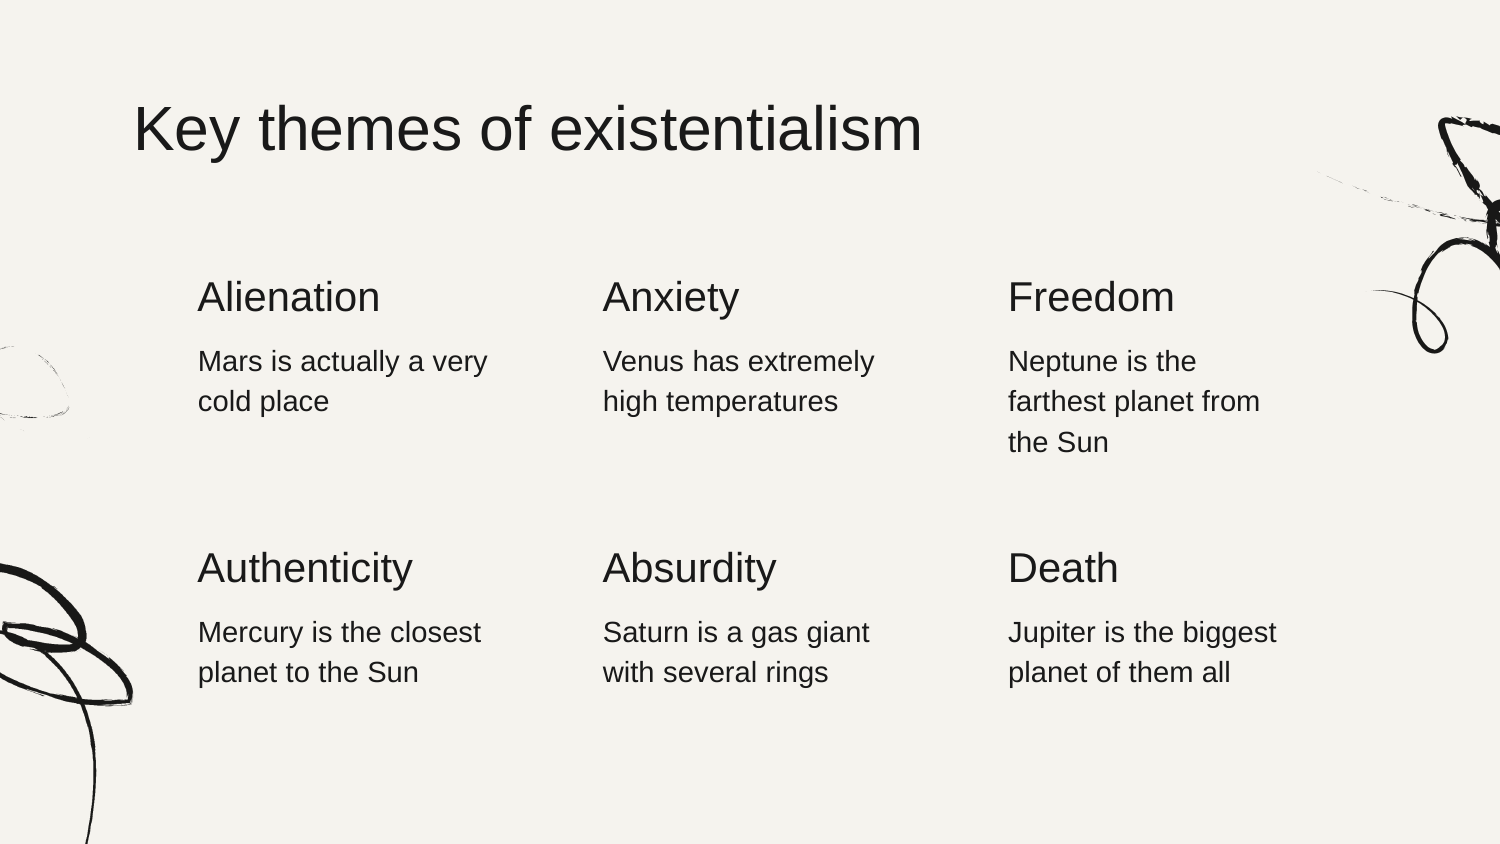

# Key themes of existentialism
Alienation
Anxiety
Freedom
Mars is actually a very cold place
Venus has extremely high temperatures
Neptune is the farthest planet from the Sun
Authenticity
Absurdity
Death
Mercury is the closest planet to the Sun
Saturn is a gas giant with several rings
Jupiter is the biggest planet of them all